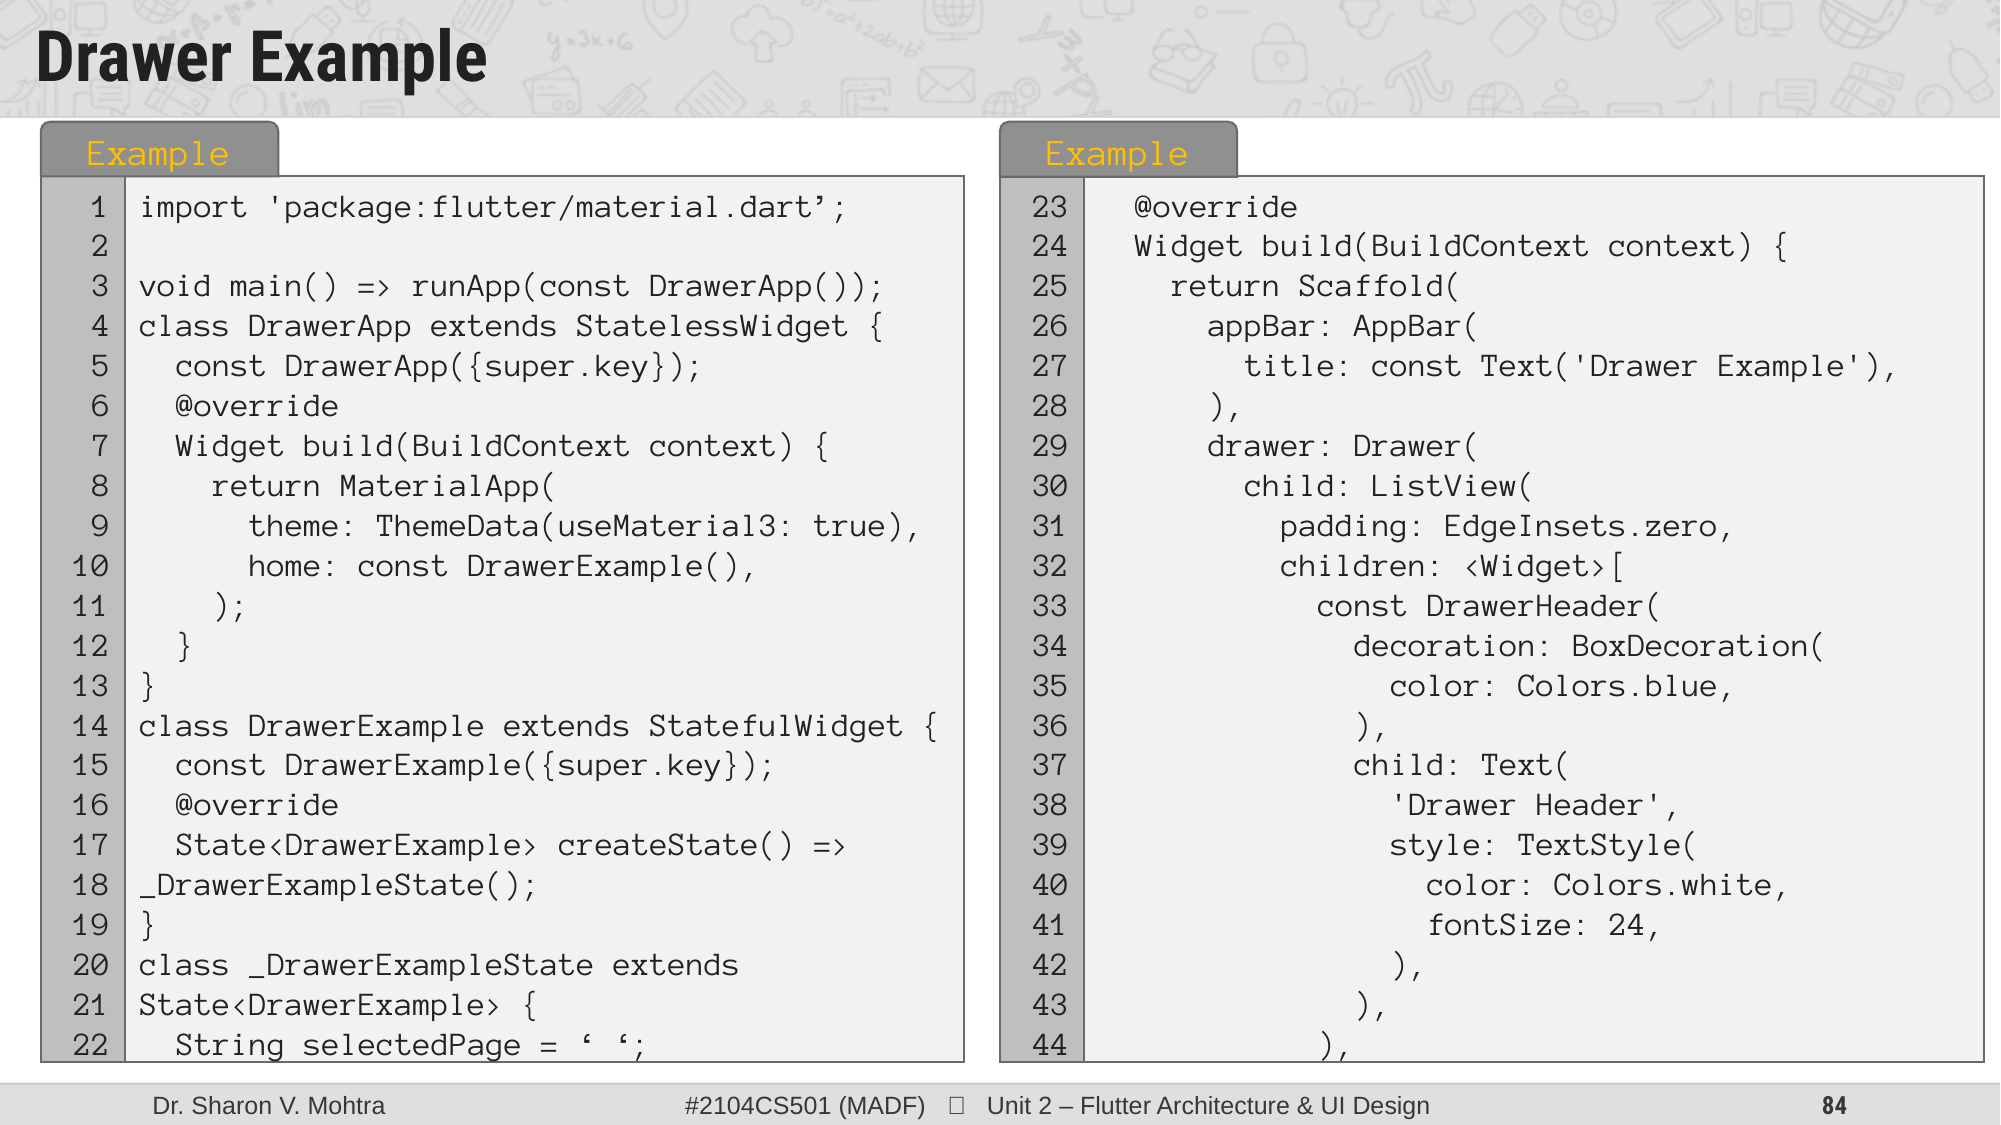

# Drawer Example
Example
1
2
3
4
5
6
7
8
9
10
11
12
13
14
15
16
17
18
19
20
21
22
import 'package:flutter/material.dart’;

void main() => runApp(const DrawerApp());
class DrawerApp extends StatelessWidget {
  const DrawerApp({super.key});
  @override
  Widget build(BuildContext context) {
    return MaterialApp(
      theme: ThemeData(useMaterial3: true),
      home: const DrawerExample(),
    );
  }
}
class DrawerExample extends StatefulWidget {
  const DrawerExample({super.key});
  @override
  State<DrawerExample> createState() => _DrawerExampleState();
}
class _DrawerExampleState extends State<DrawerExample> {
  String selectedPage = ‘ ‘;
Example
23
24
25
26
27
28
29
30
31
32
33
34
35
36
37
38
39
40
41
42
43
44
  @override
  Widget build(BuildContext context) {
    return Scaffold(
      appBar: AppBar(
        title: const Text('Drawer Example'),
      ),
      drawer: Drawer(
        child: ListView(
          padding: EdgeInsets.zero,
          children: <Widget>[
            const DrawerHeader(
              decoration: BoxDecoration(
                color: Colors.blue,
              ),
              child: Text(
                'Drawer Header',
                style: TextStyle(
                  color: Colors.white,
                  fontSize: 24,
                ),
              ),
            ),